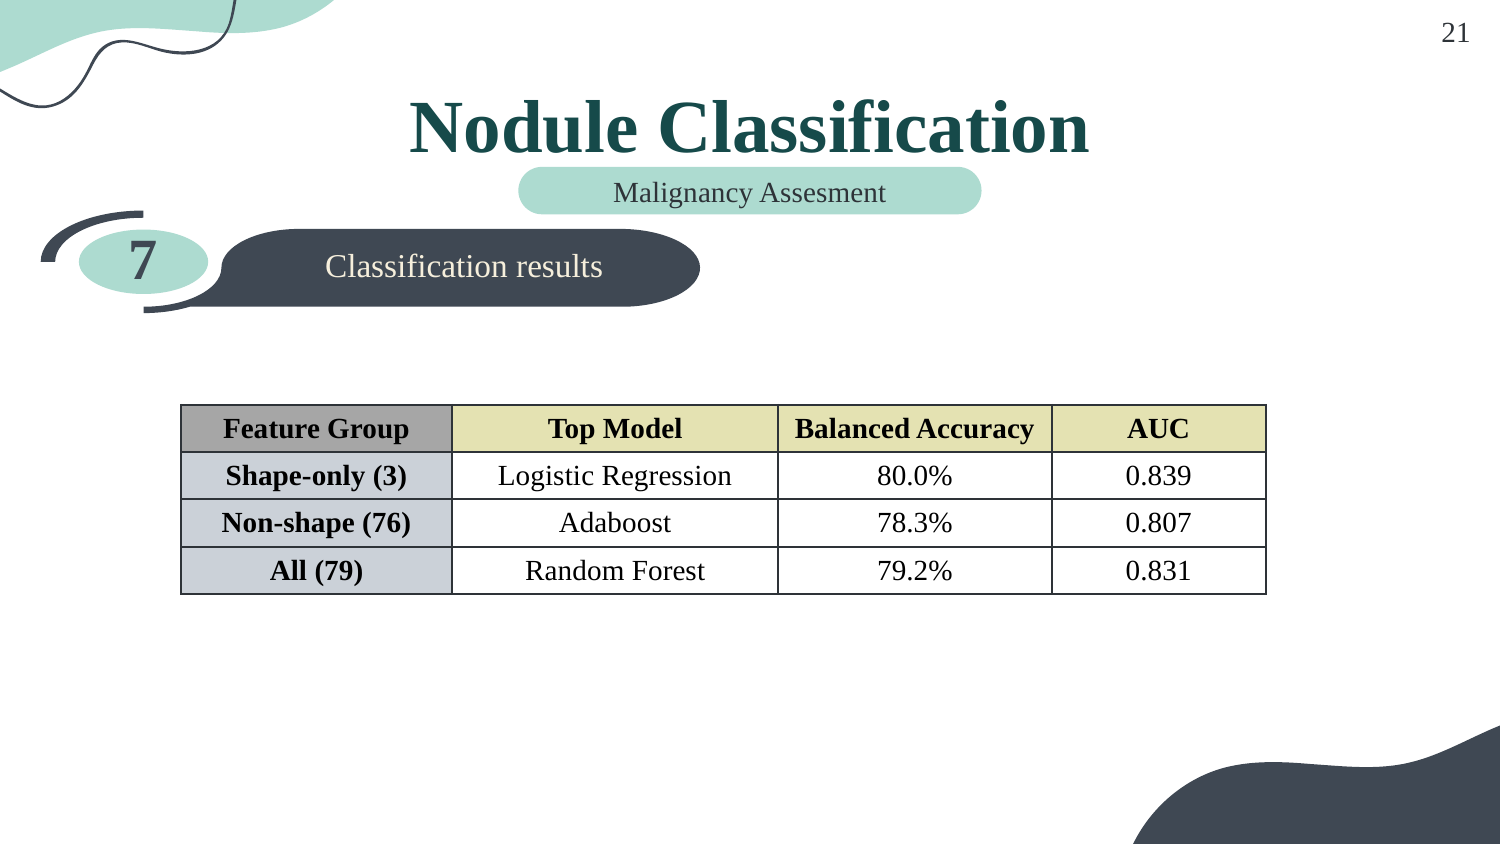

21
# Nodule Classification
Malignancy Assesment

7
Classification results
| Feature Group | Top Model | Balanced Accuracy | AUC |
| --- | --- | --- | --- |
| Shape-only (3) | Logistic Regression | 80.0% | 0.839 |
| Non-shape (76) | Adaboost | 78.3% | 0.807 |
| All (79) | Random Forest | 79.2% | 0.831 |